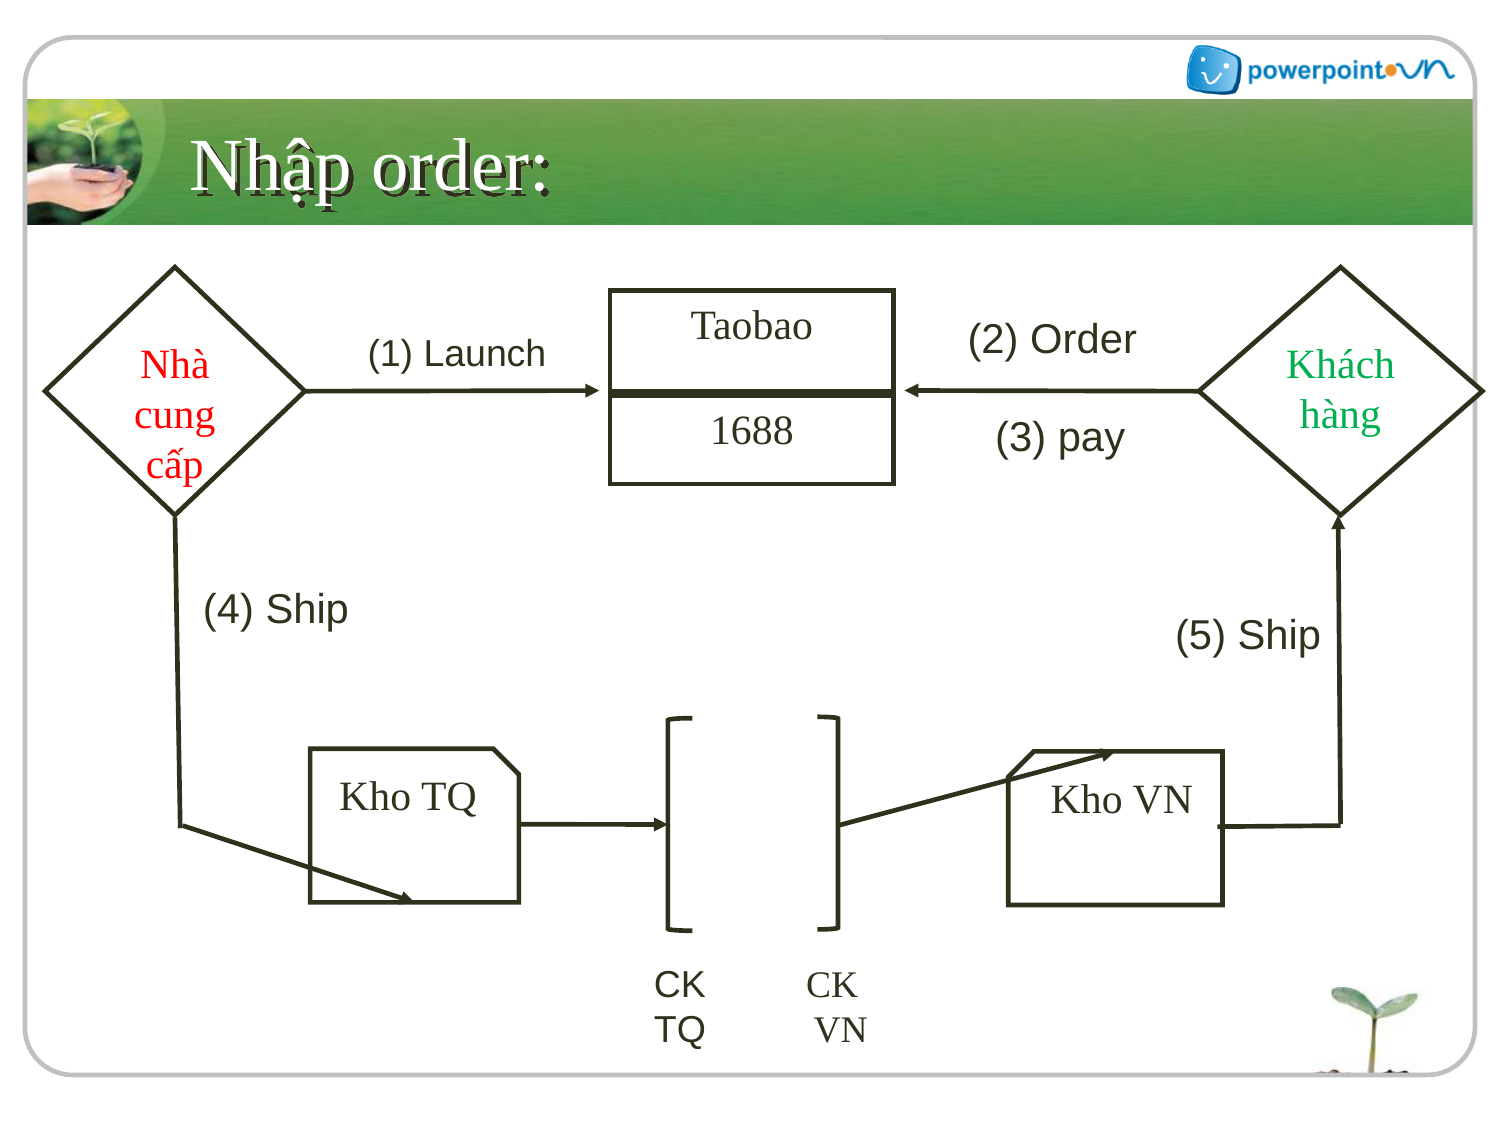

# Nhập order:
Nhà cung cấp
Khách hàng
Taobao
(2) Order
(1) Launch
1688
(3) pay
(4) Ship
(5) Ship

Kho TQ
Kho VN
CK
TQ
CK
VN